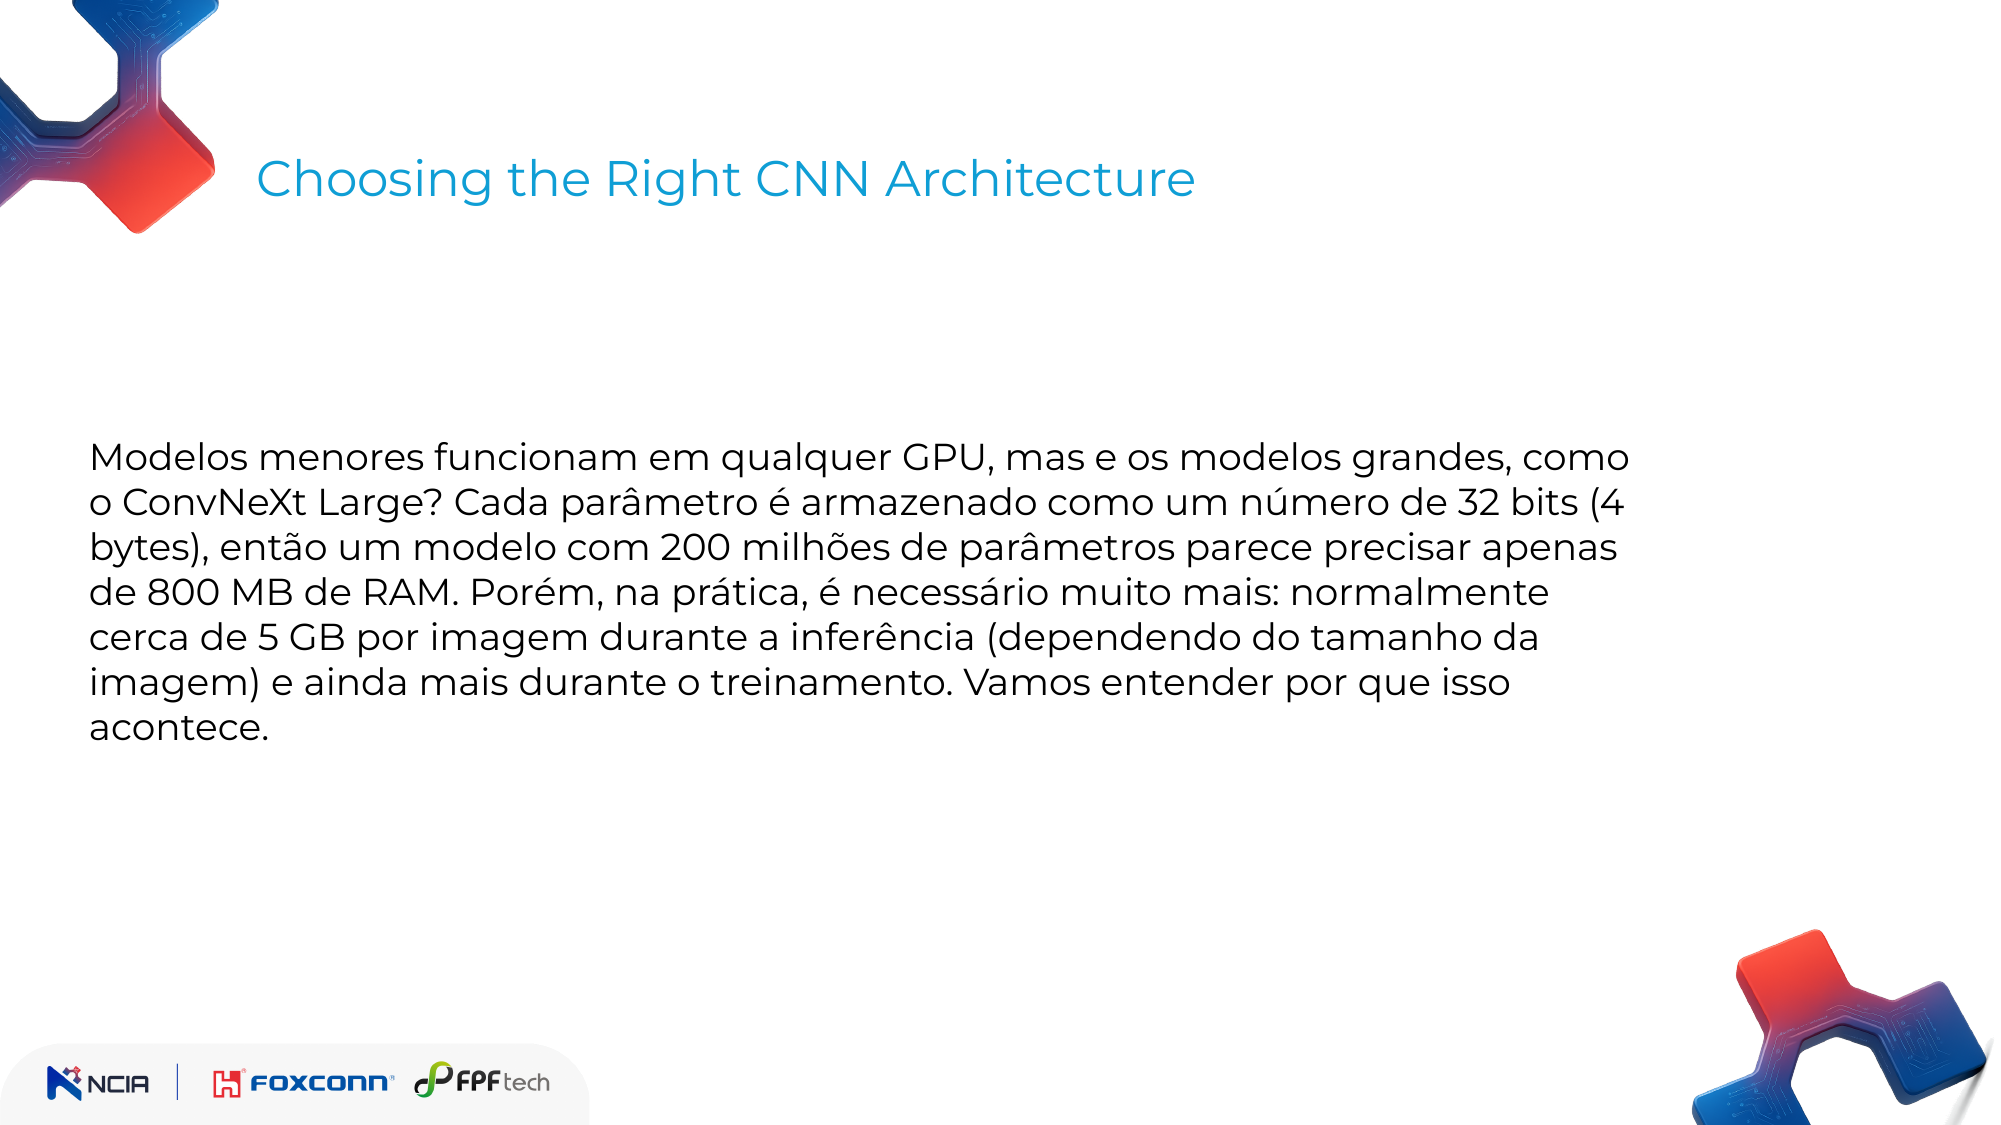

Choosing the Right CNN Architecture
Modelos menores funcionam em qualquer GPU, mas e os modelos grandes, como o ConvNeXt Large? Cada parâmetro é armazenado como um número de 32 bits (4 bytes), então um modelo com 200 milhões de parâmetros parece precisar apenas de 800 MB de RAM. Porém, na prática, é necessário muito mais: normalmente cerca de 5 GB por imagem durante a inferência (dependendo do tamanho da imagem) e ainda mais durante o treinamento. Vamos entender por que isso acontece.